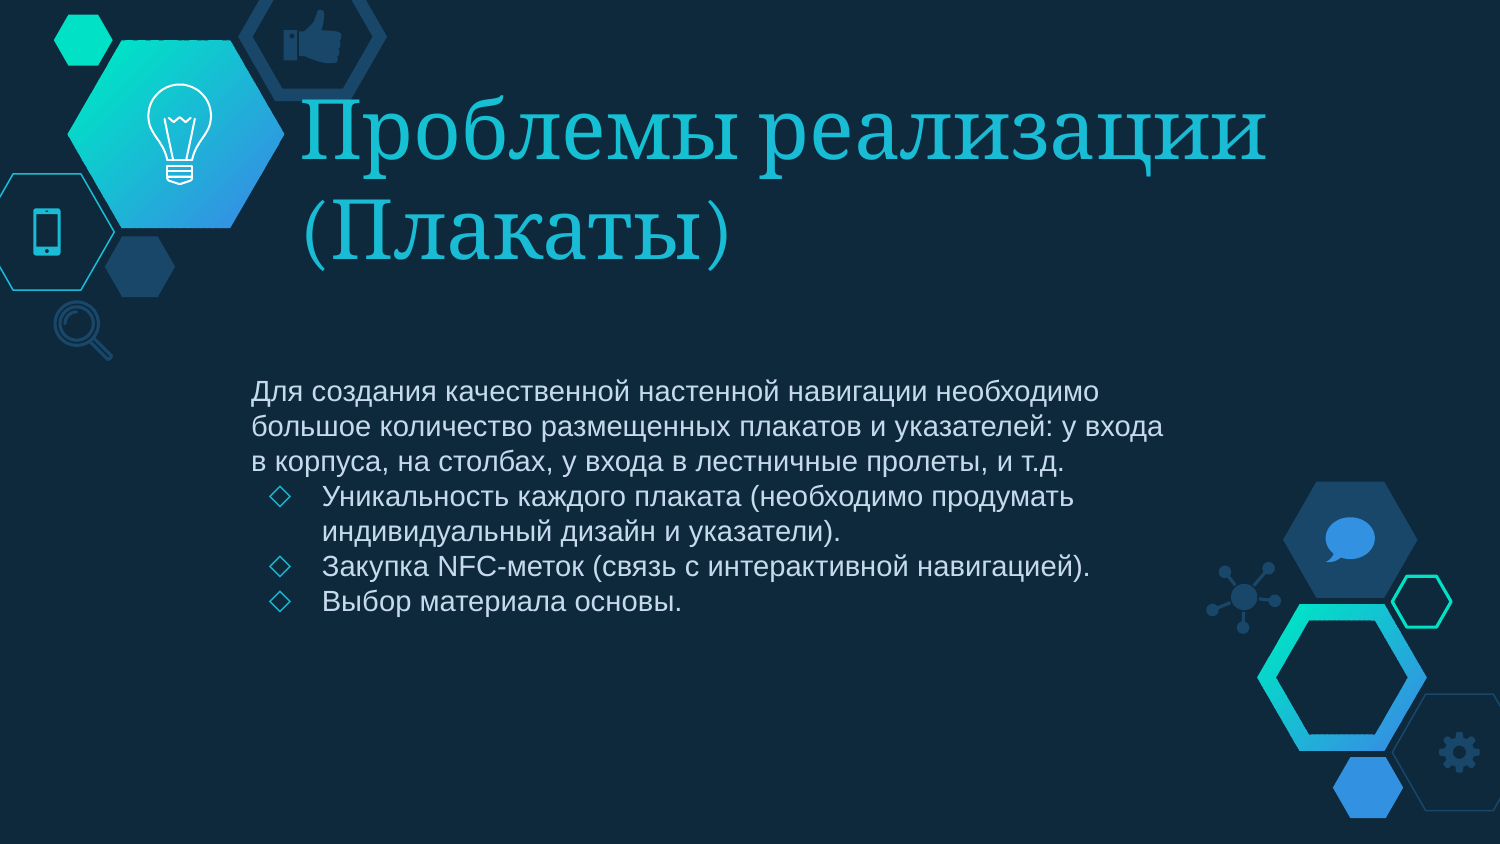

# Проблемы реализации (Плакаты)
Для создания качественной настенной навигации необходимо большое количество размещенных плакатов и указателей: у входа в корпуса, на столбах, у входа в лестничные пролеты, и т.д.
Уникальность каждого плаката (необходимо продумать индивидуальный дизайн и указатели).
Закупка NFC-меток (связь с интерактивной навигацией).
Выбор материала основы.